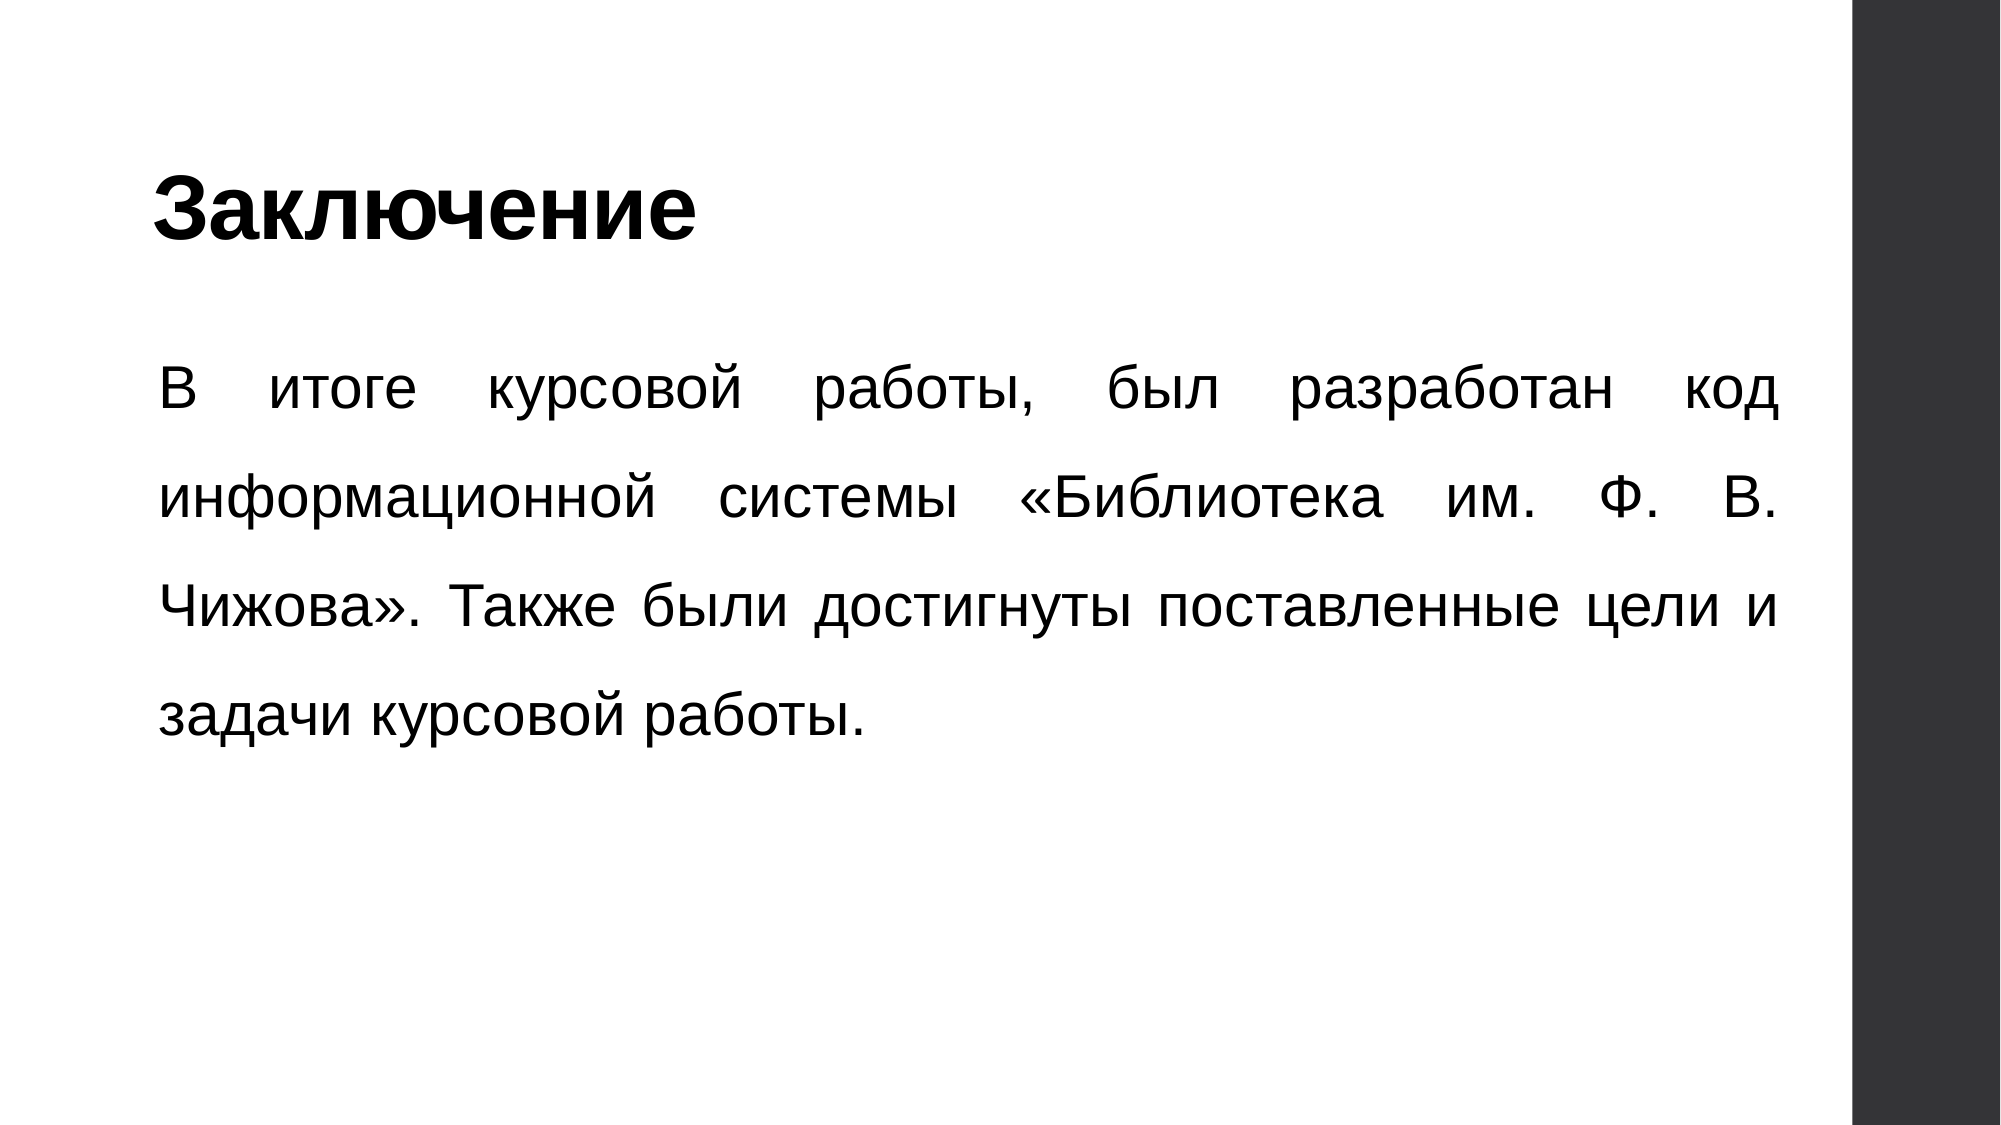

# Заключение
В итоге курсовой работы, был разработан код информационной системы «Библиотека им. Ф. В. Чижова». Также были достигнуты поставленные цели и задачи курсовой работы.